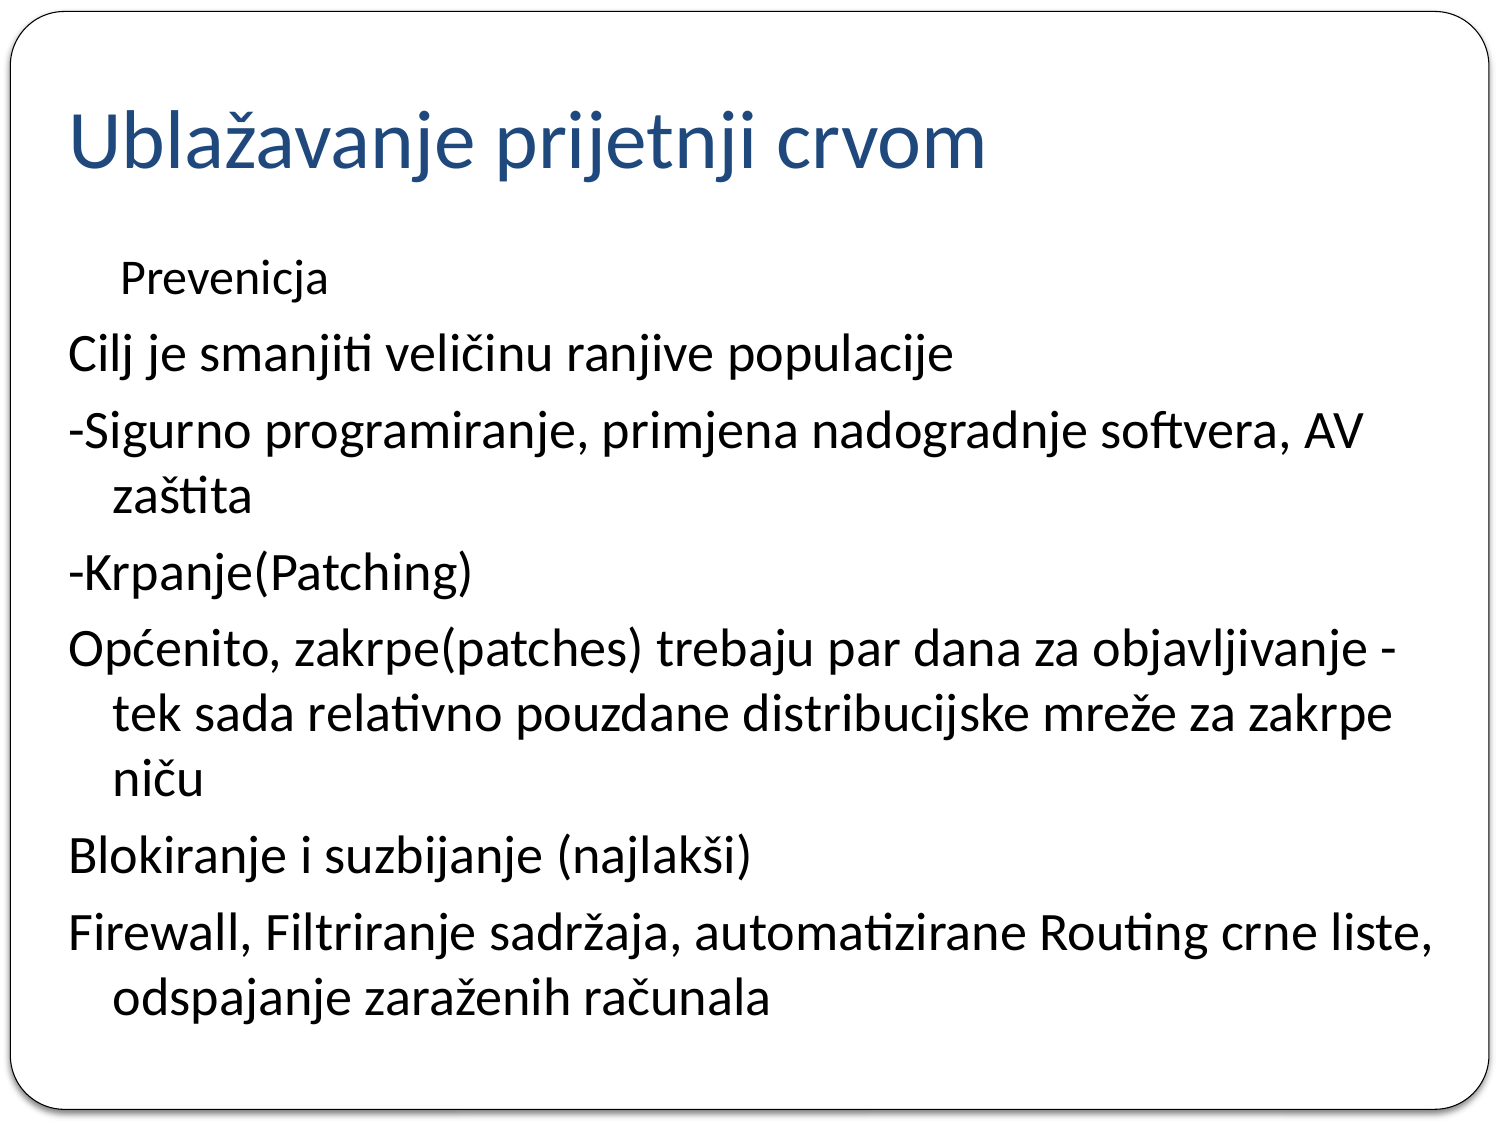

# Ublažavanje prijetnji crvom
Prevenicja
Cilj je smanjiti veličinu ranjive populacije
-Sigurno programiranje, primjena nadogradnje softvera, AV zaštita
-Krpanje(Patching)
Općenito, zakrpe(patches) trebaju par dana za objavljivanje - tek sada relativno pouzdane distribucijske mreže za zakrpe niču
Blokiranje i suzbijanje (najlakši)
Firewall, Filtriranje sadržaja, automatizirane Routing crne liste, odspajanje zaraženih računala